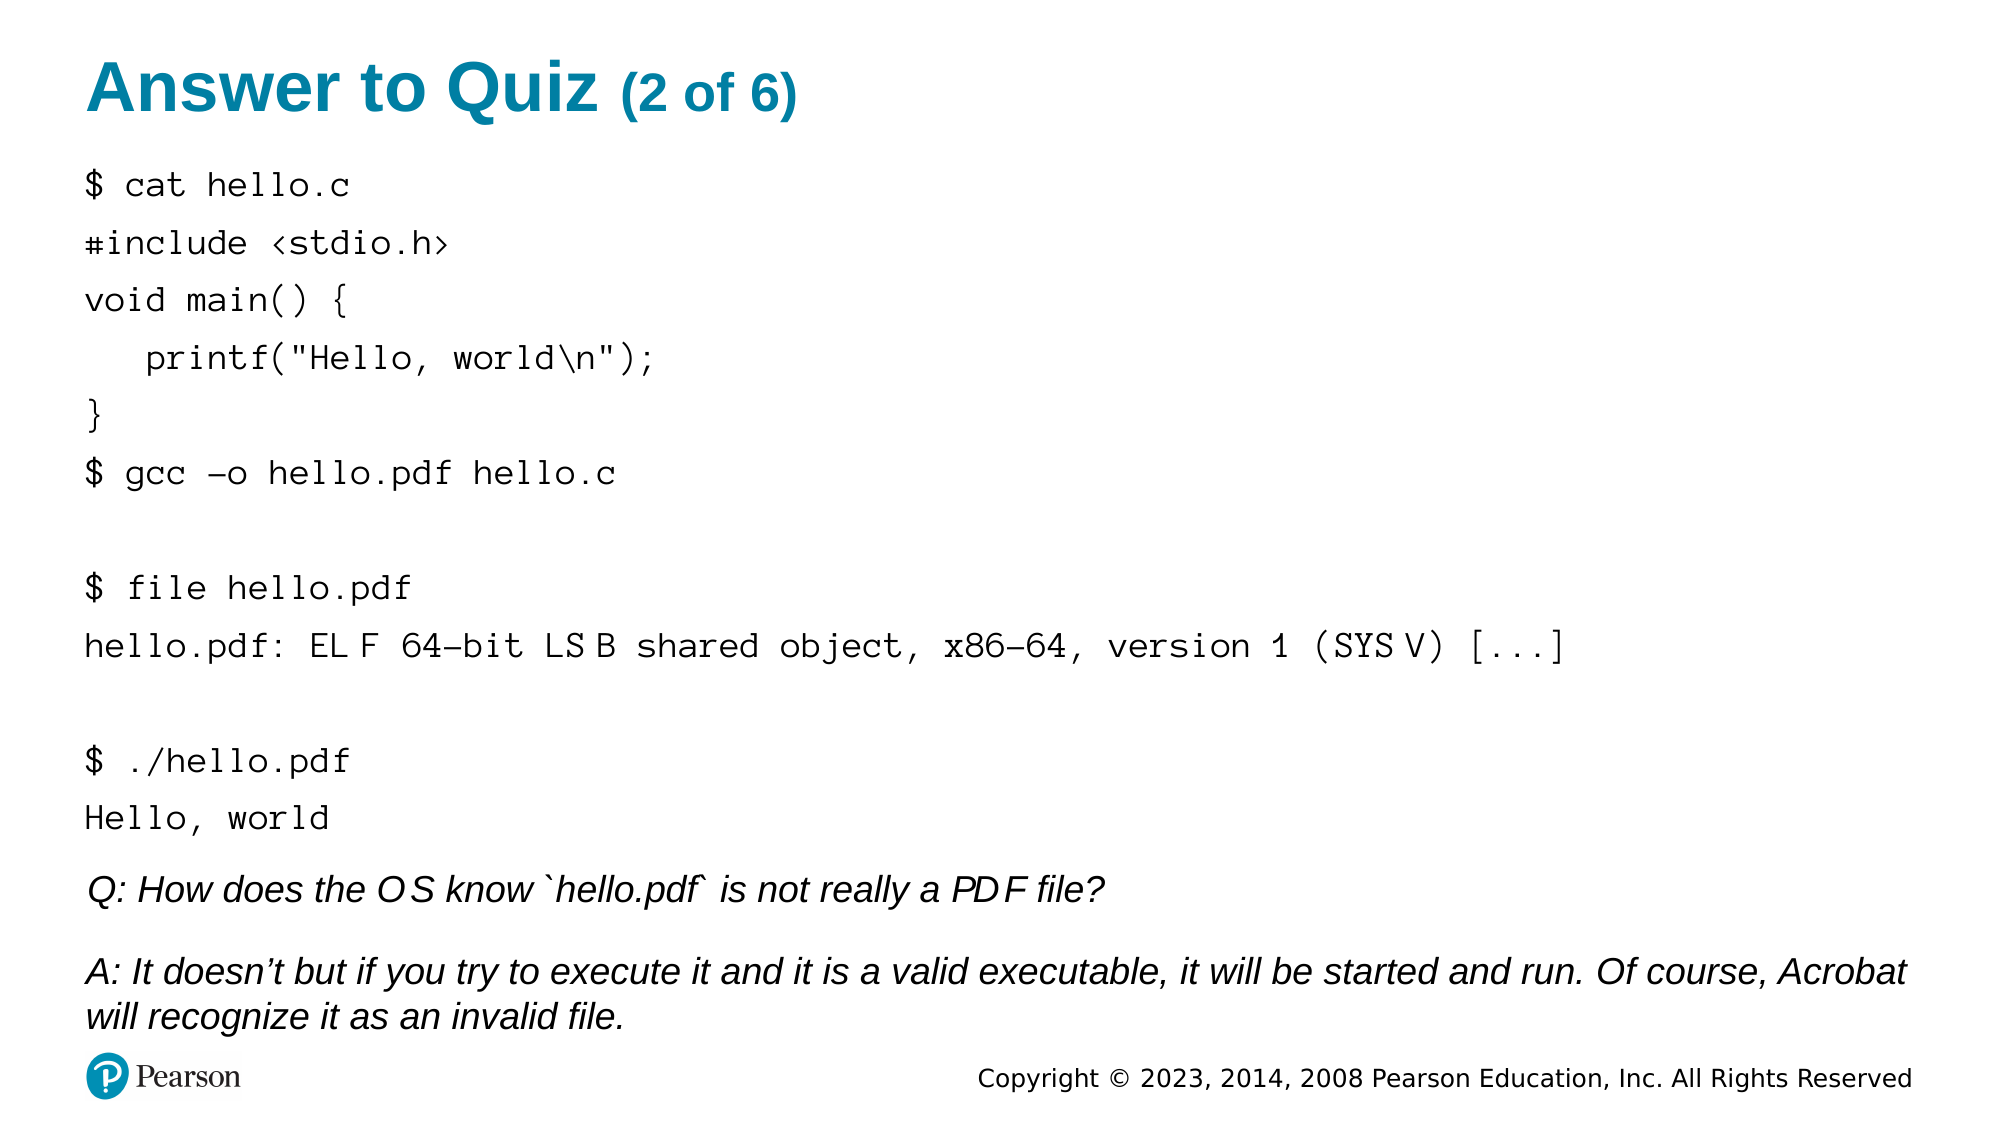

# Answer to Quiz (2 of 6)
$ cat hello.c
#include <stdio.h>
void main() {
   printf("Hello, world\n");
}
$ gcc -o hello.pdf hello.c

$ file hello.pdf
hello.pdf: E L F 64-bit L S B shared object, x86-64, version 1 (S Y S V) [...]

$ ./hello.pdf
Hello, world
Q: How does the O S know `hello.pdf` is not really a P D F file?
A: It doesn’t but if you try to execute it and it is a valid executable, it will be started and run. Of course, Acrobat will recognize it as an invalid file.